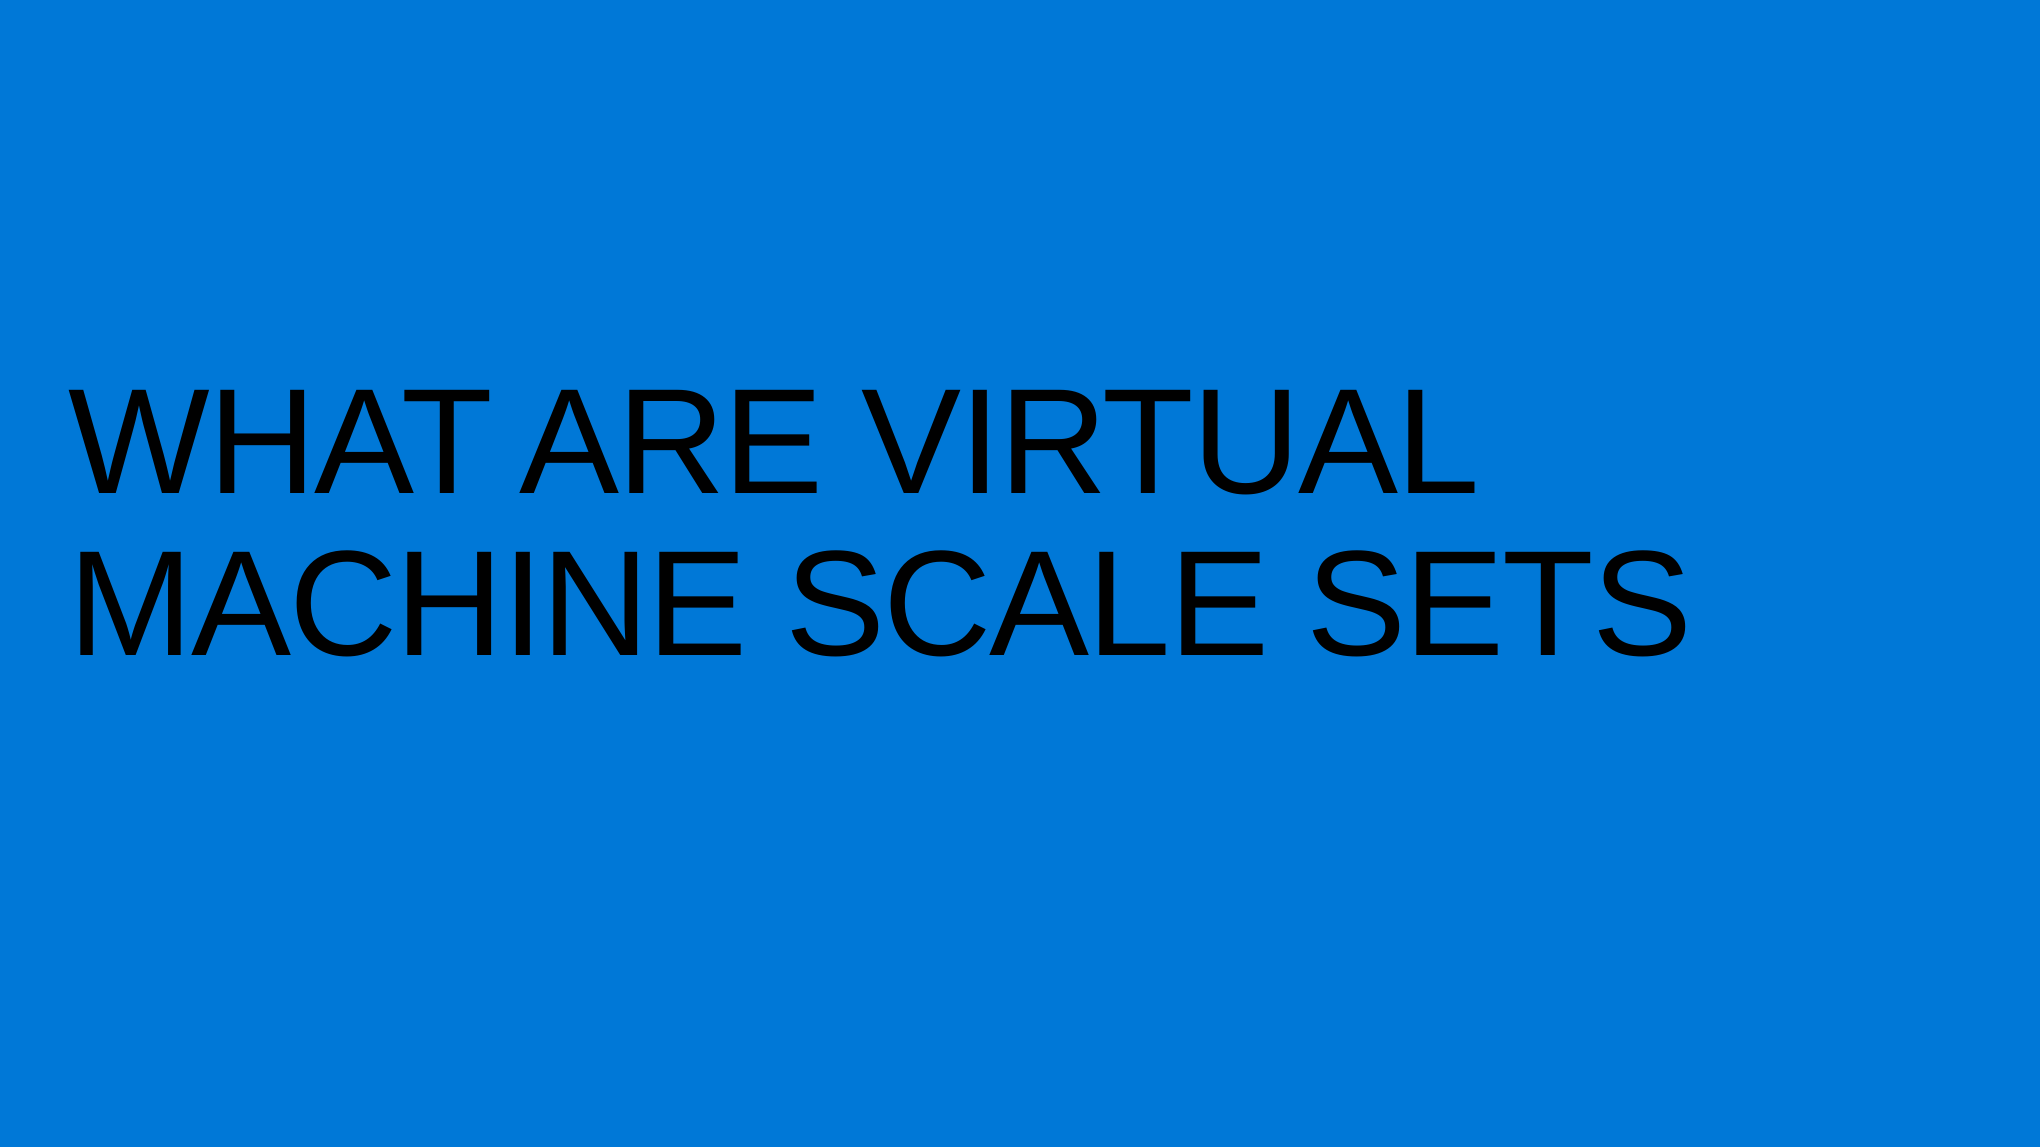

# What are Virtual machine Scale Sets